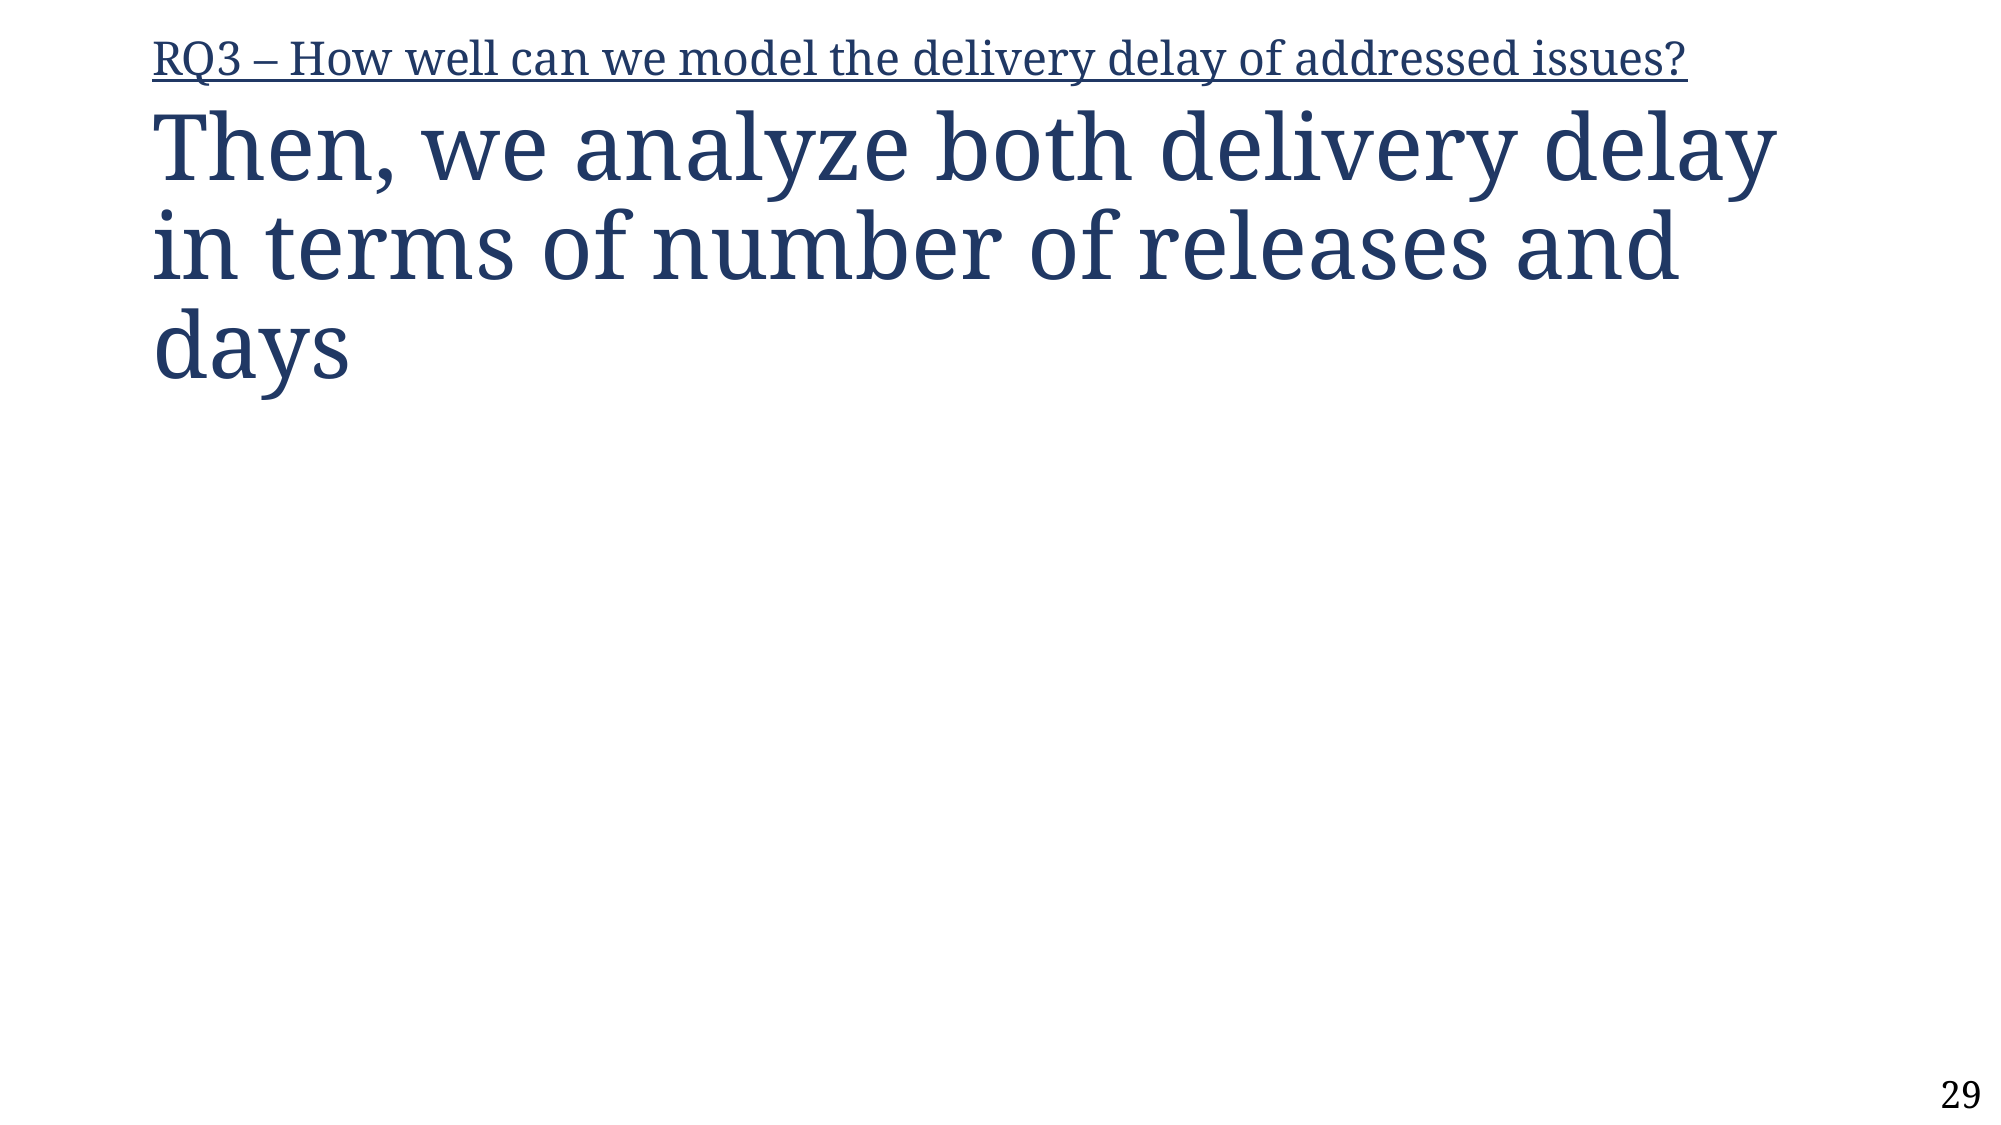

RQ3 – How well can we model the delivery delay of addressed issues?
# Then, we analyze both delivery delay in terms of number of releases and days
29